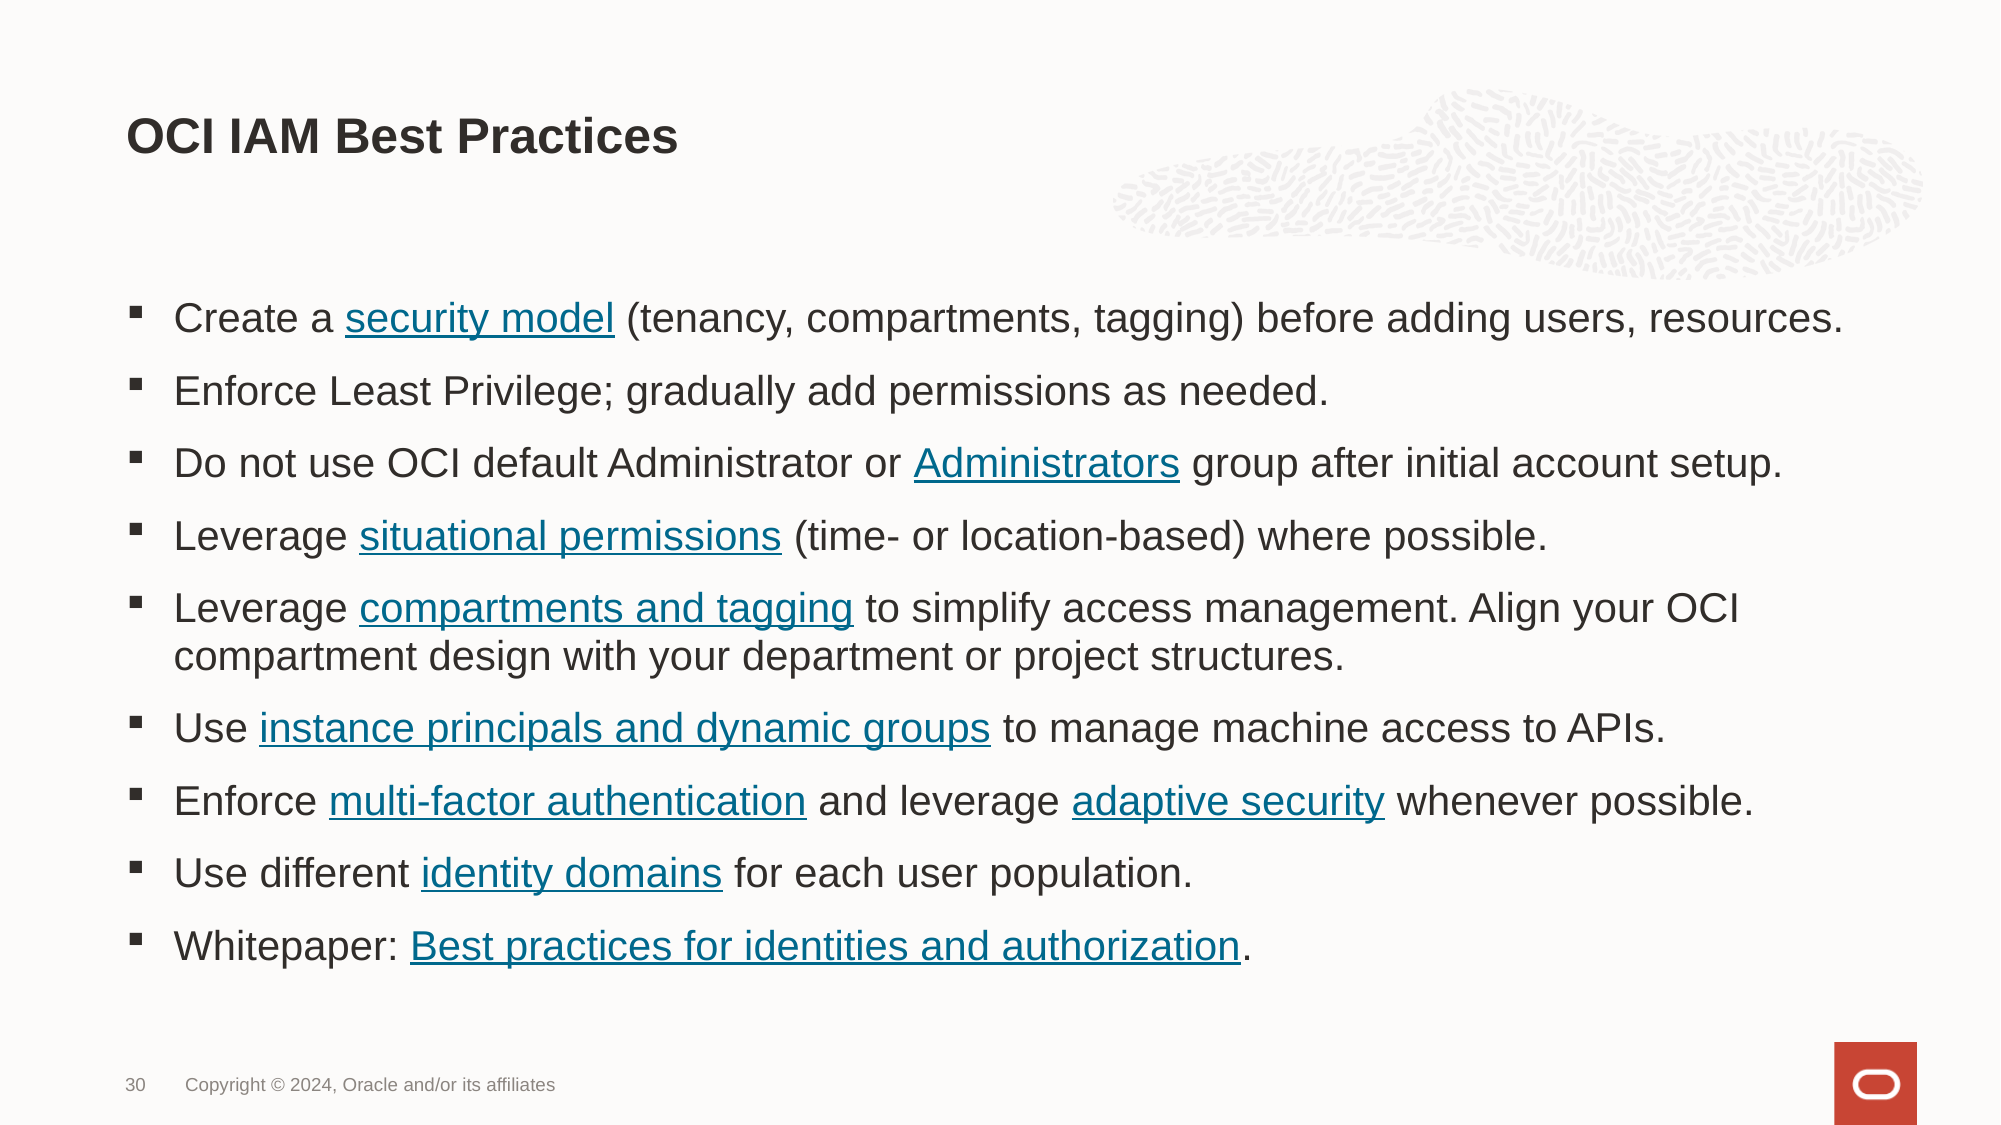

# OCI IAM Best Practices
Create a security model (tenancy, compartments, tagging) before adding users, resources.
Enforce Least Privilege; gradually add permissions as needed.
Do not use OCI default Administrator or Administrators group after initial account setup.
Leverage situational permissions (time- or location-based) where possible.
Leverage compartments and tagging to simplify access management. Align your OCI compartment design with your department or project structures.
Use instance principals and dynamic groups to manage machine access to APIs.
Enforce multi-factor authentication and leverage adaptive security whenever possible.
Use different identity domains for each user population.
Whitepaper: Best practices for identities and authorization.
30
Copyright © 2024, Oracle and/or its affiliates